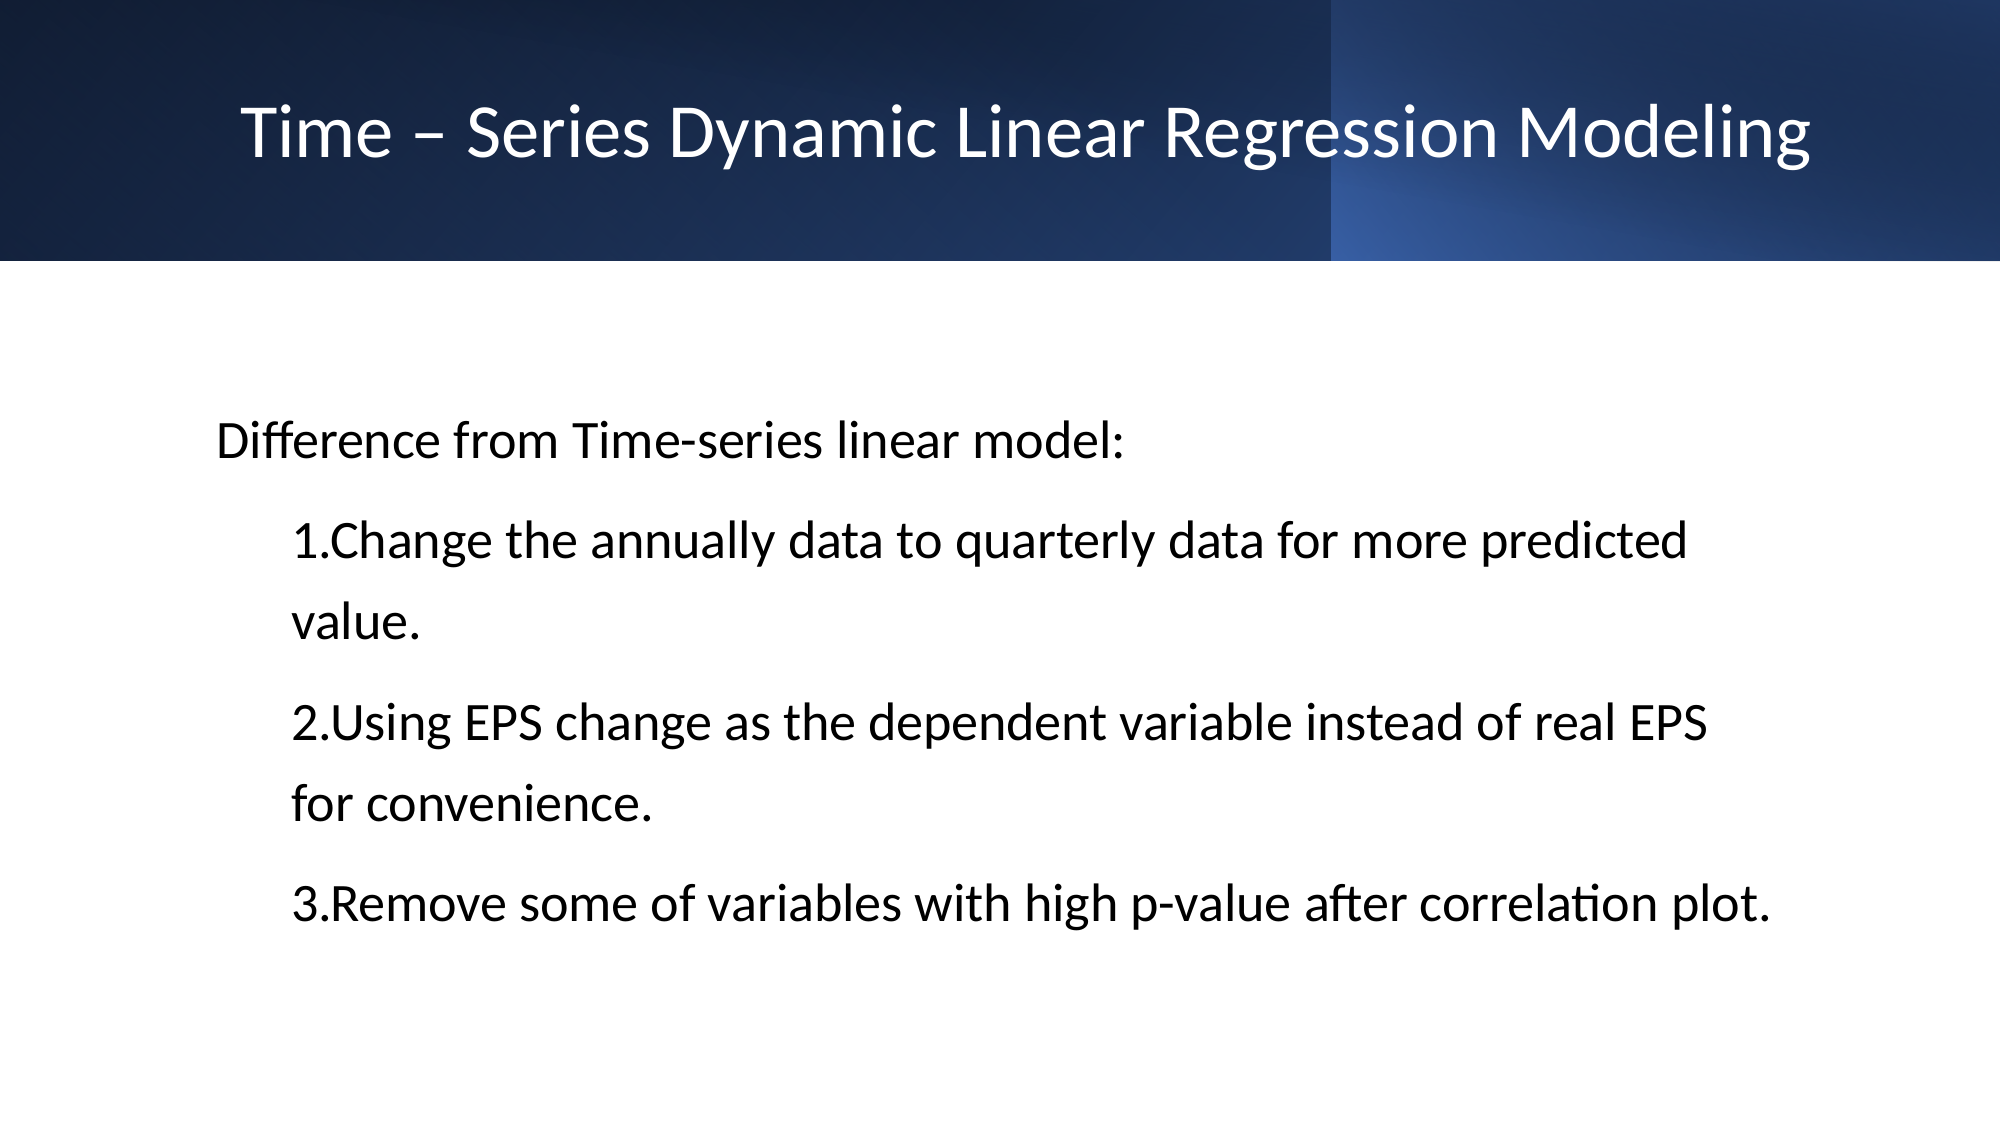

# Time – Series Dynamic Linear Regression Modeling
Difference from Time-series linear model:
Change the annually data to quarterly data for more predicted value.
Using EPS change as the dependent variable instead of real EPS for convenience.
Remove some of variables with high p-value after correlation plot.